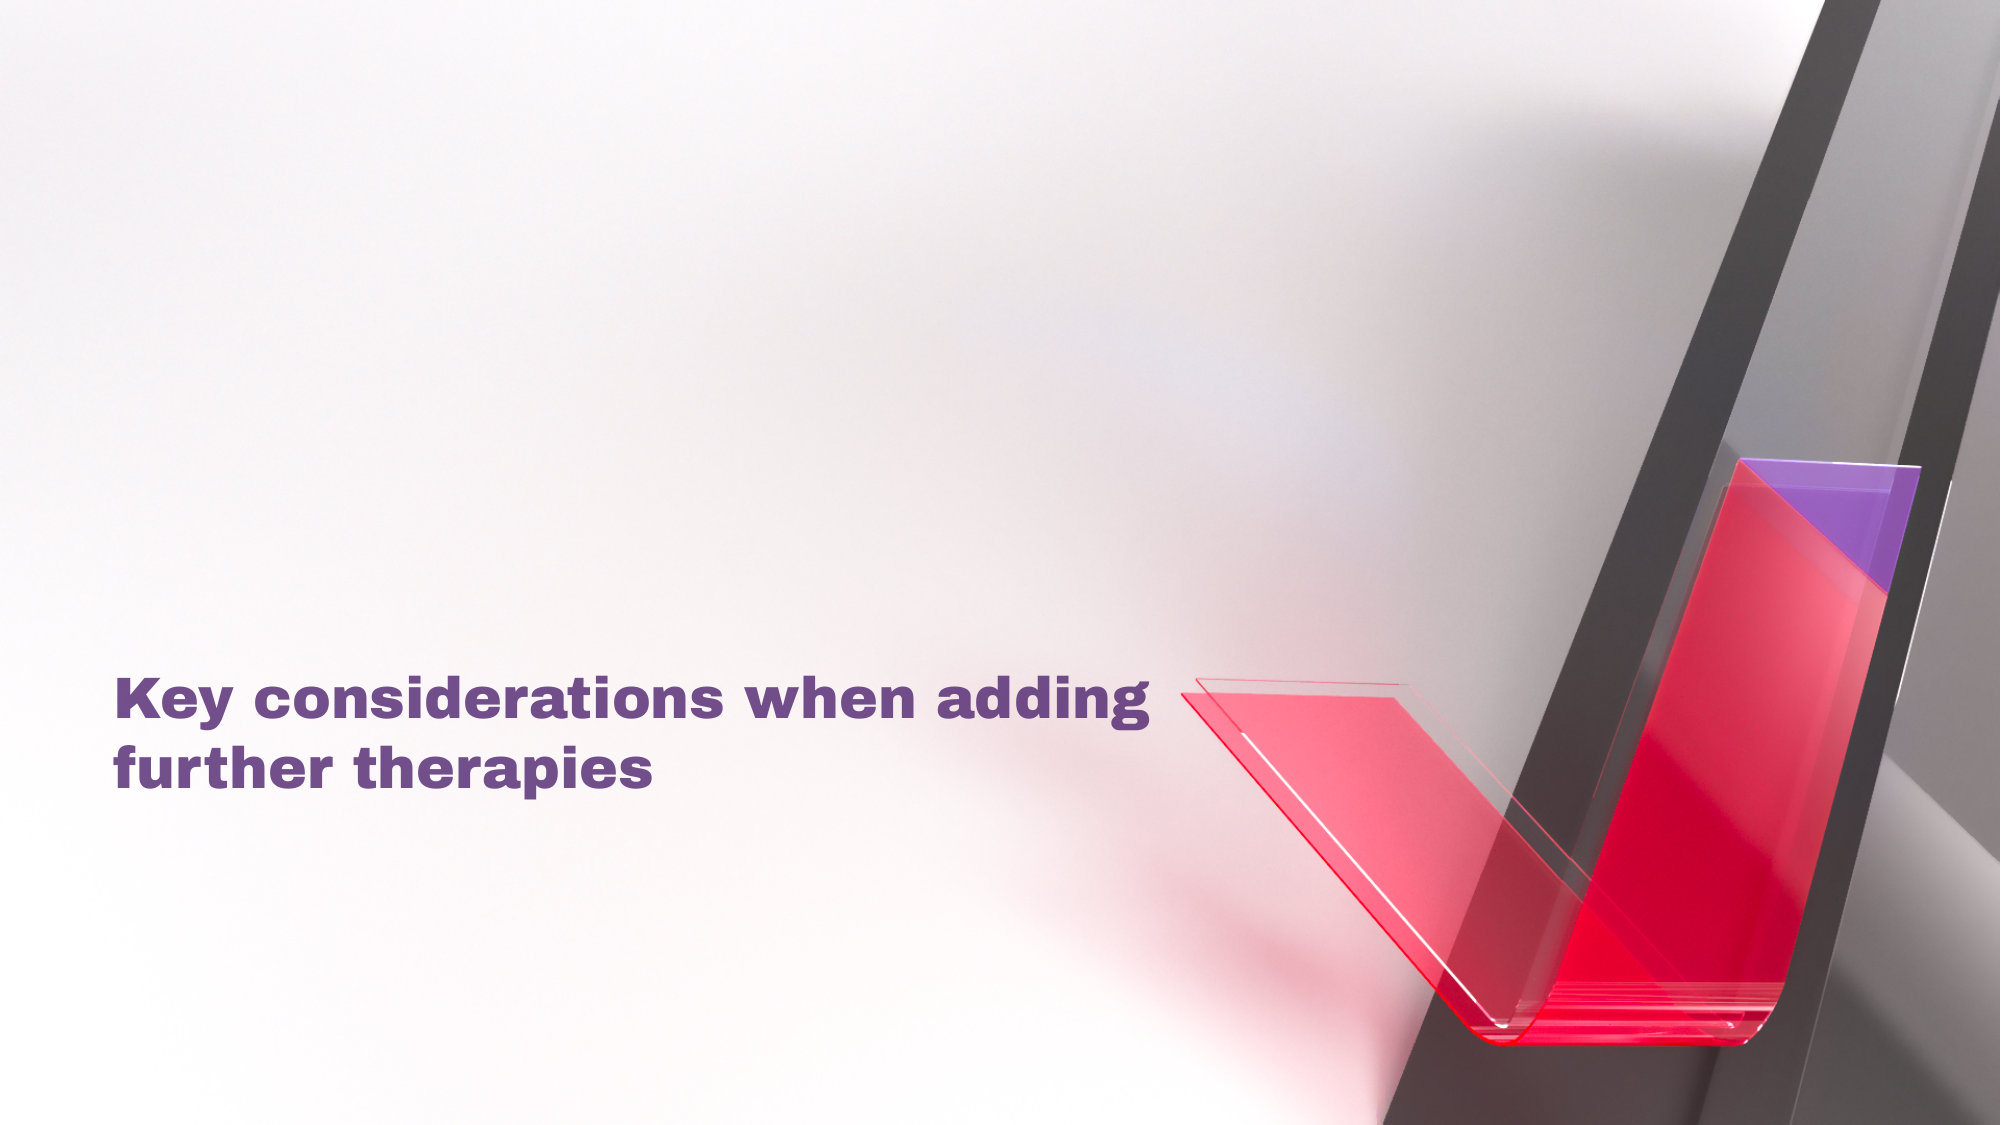

# Key considerations when adding further therapies